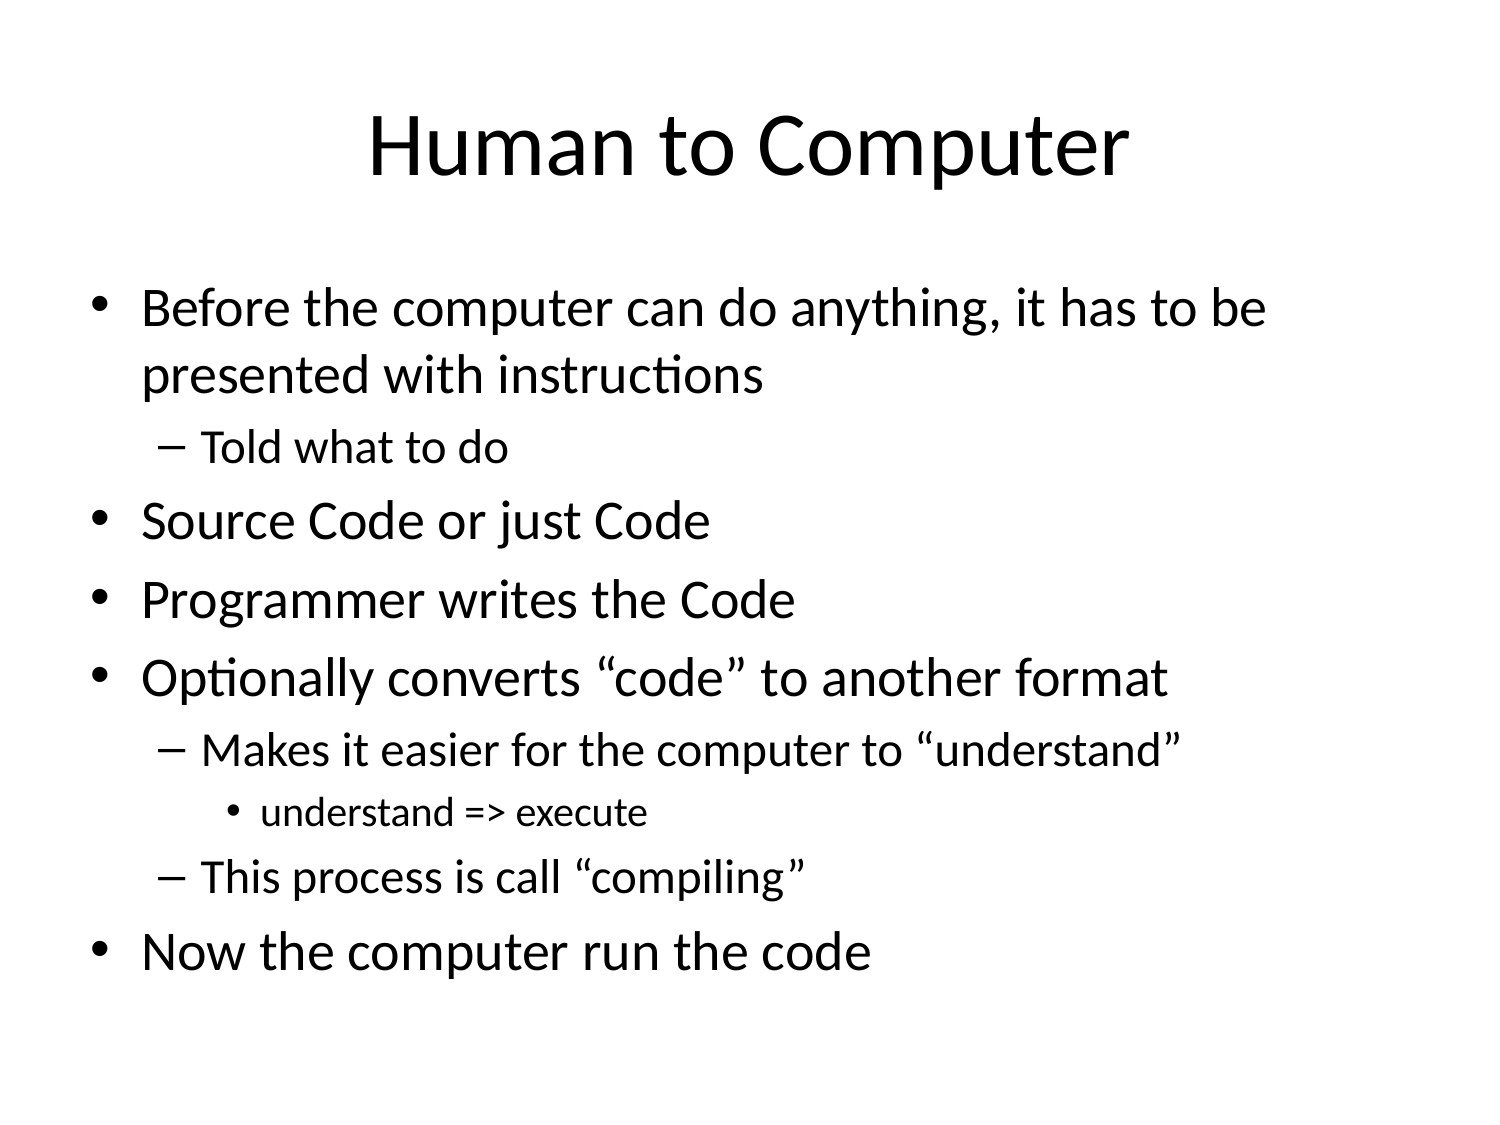

# Human to Computer
Before the computer can do anything, it has to be presented with instructions
Told what to do
Source Code or just Code
Programmer writes the Code
Optionally converts “code” to another format
Makes it easier for the computer to “understand”
understand => execute
This process is call “compiling”
Now the computer run the code